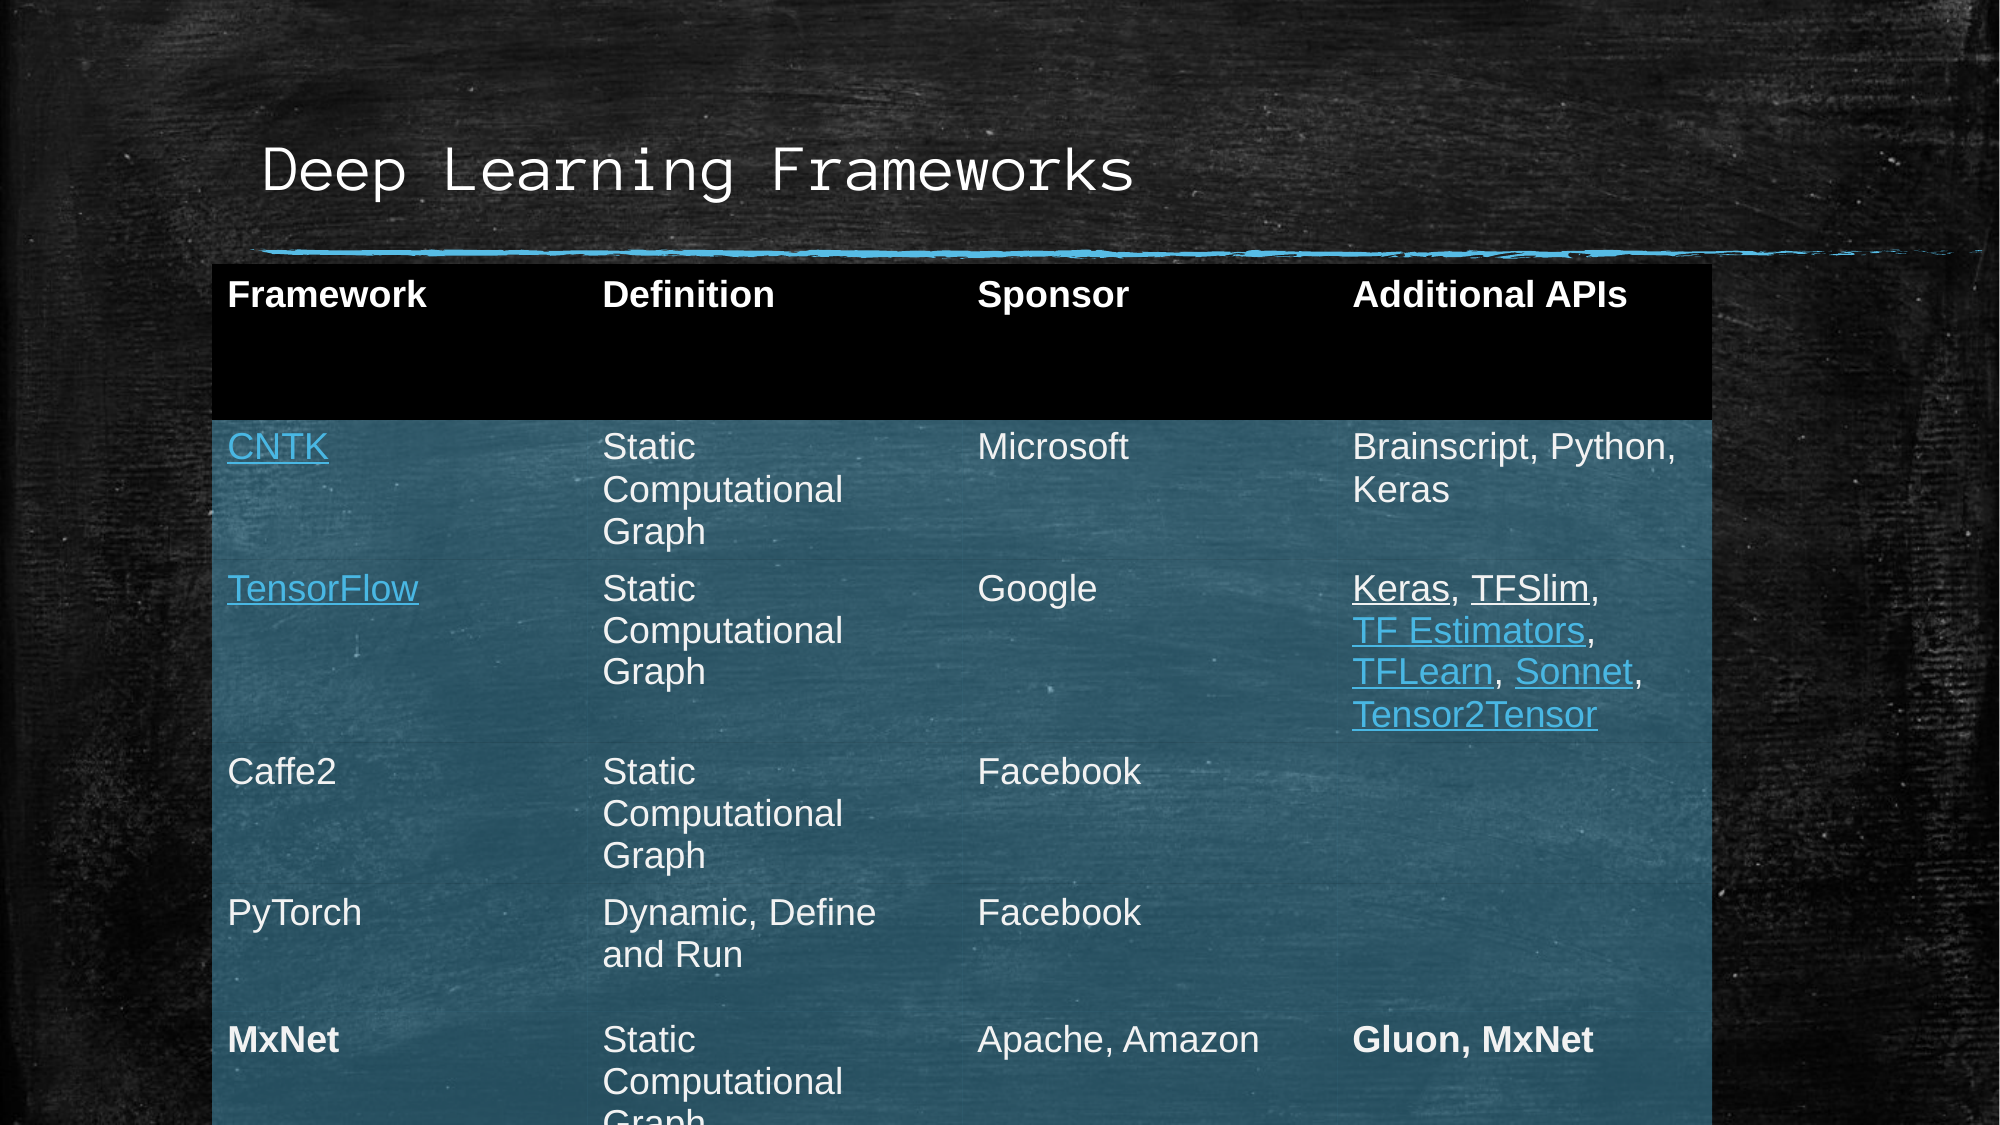

# Deep Learning Frameworks
| Framework | Definition | Sponsor | Additional APIs |
| --- | --- | --- | --- |
| CNTK | Static Computational Graph | Microsoft | Brainscript, Python, Keras |
| TensorFlow | Static Computational Graph | Google | Keras, TFSlim, TF Estimators, TFLearn, Sonnet, Tensor2Tensor |
| Caffe2 | Static Computational Graph | Facebook |  |
| PyTorch | Dynamic, Define and Run | Facebook |  |
| MxNet | Static Computational Graph | Apache, Amazon | Gluon, MxNet |